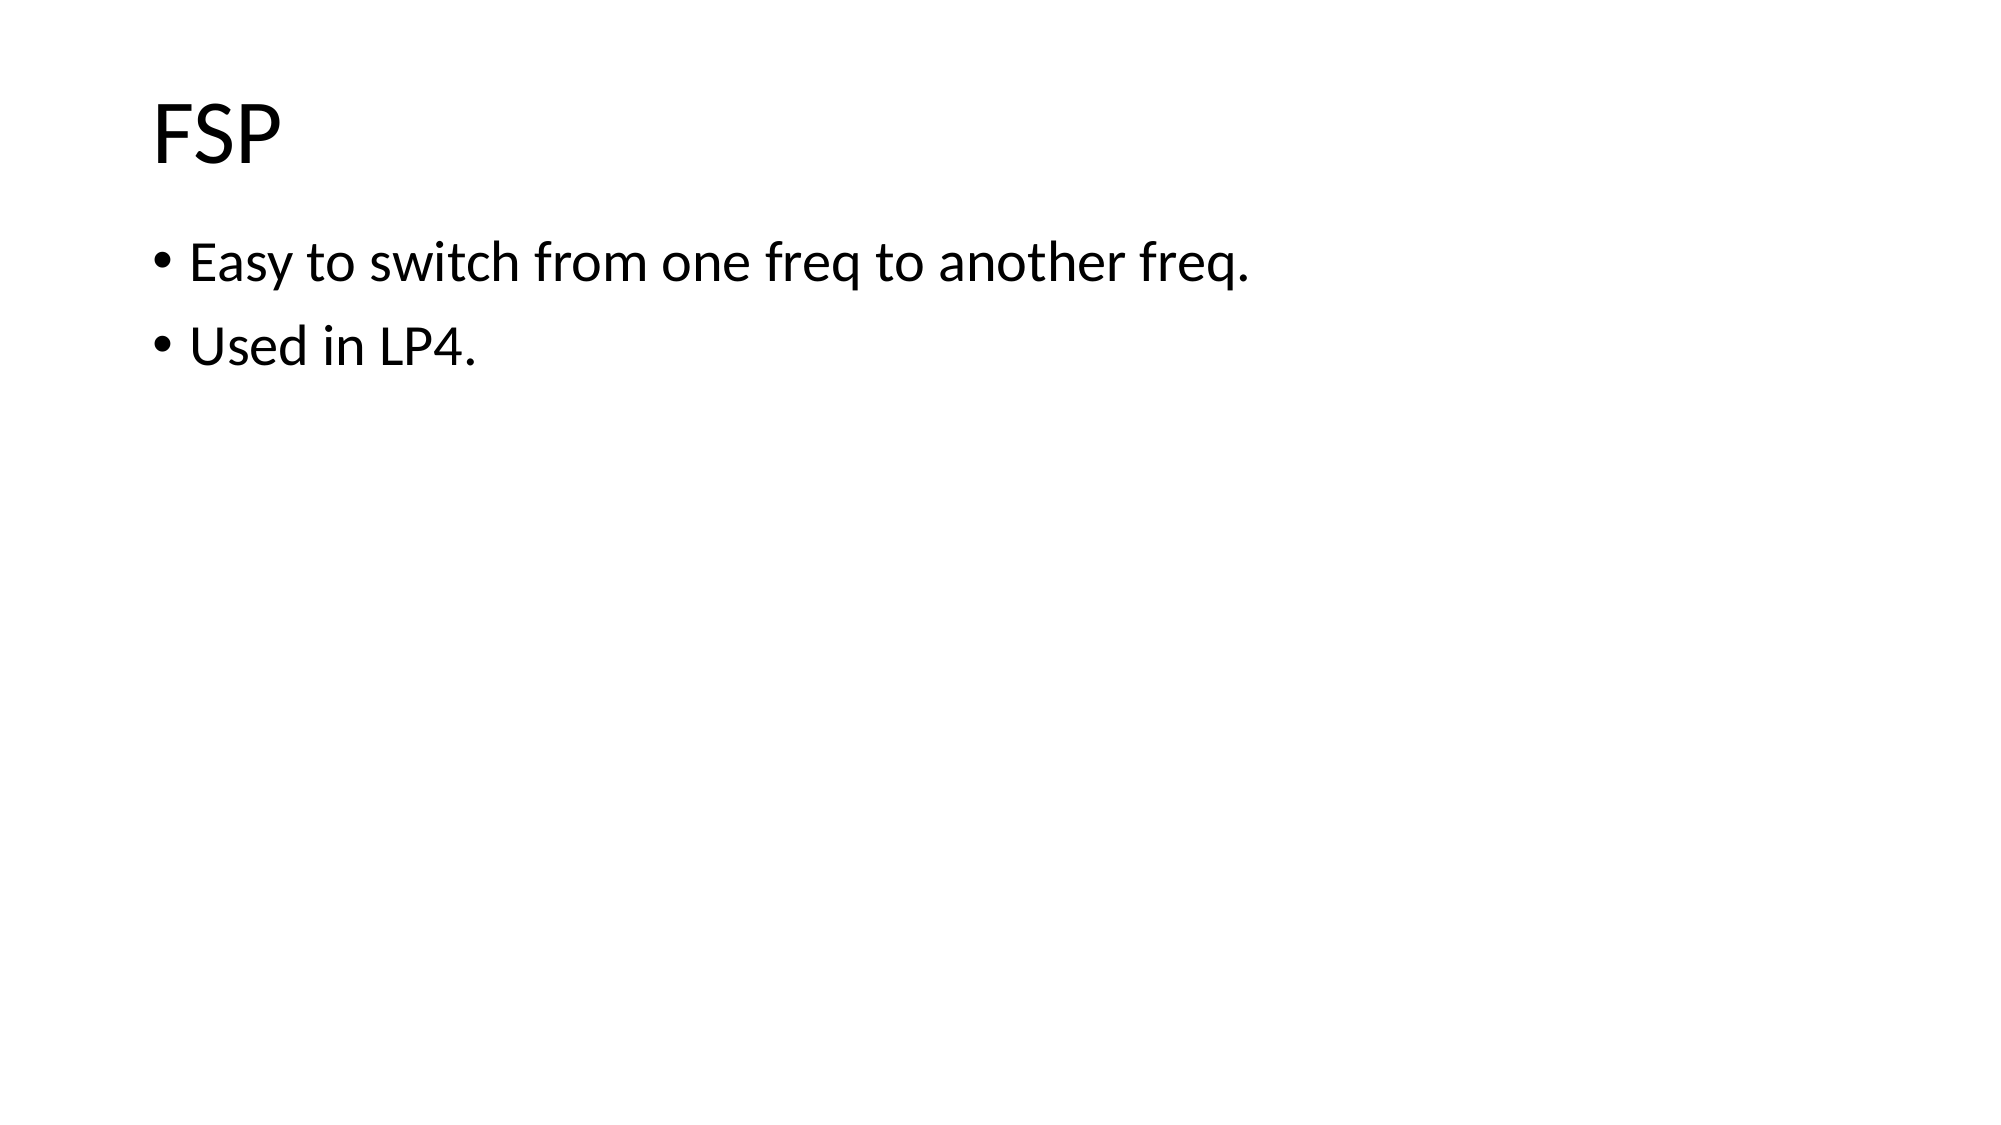

# FSP
Easy to switch from one freq to another freq.
Used in LP4.